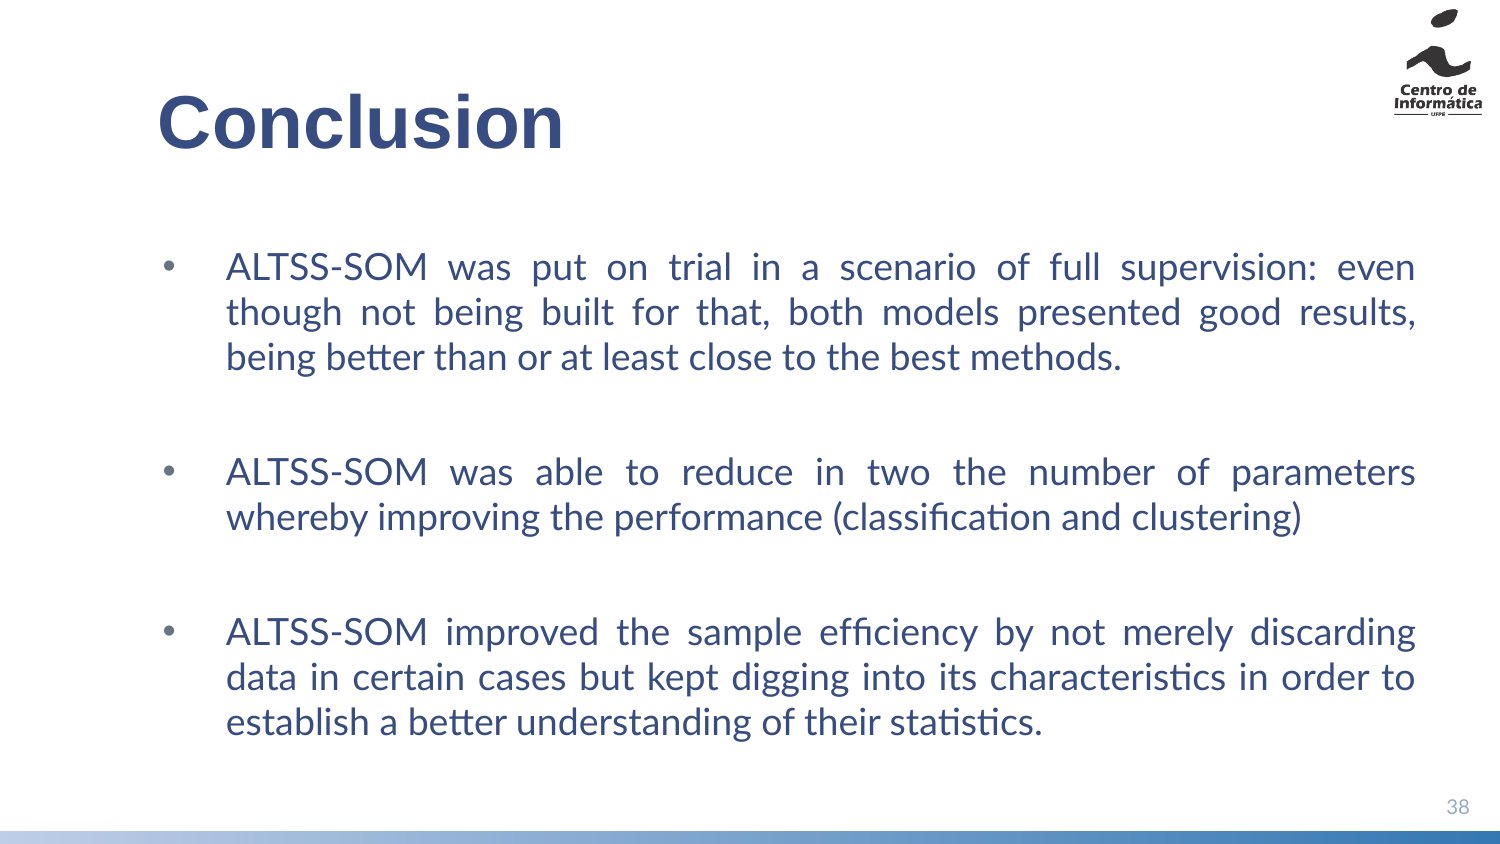

# Conclusion

ALTSS-SOM was put on trial in a scenario of full supervision: even though not being built for that, both models presented good results, being better than or at least close to the best methods.

ALTSS-SOM was able to reduce in two the number of parameters whereby improving the performance (classiﬁcation and clustering)

ALTSS-SOM improved the sample efﬁciency by not merely discarding data in certain cases but kept digging into its characteristics in order to establish a better understanding of their statistics.

38